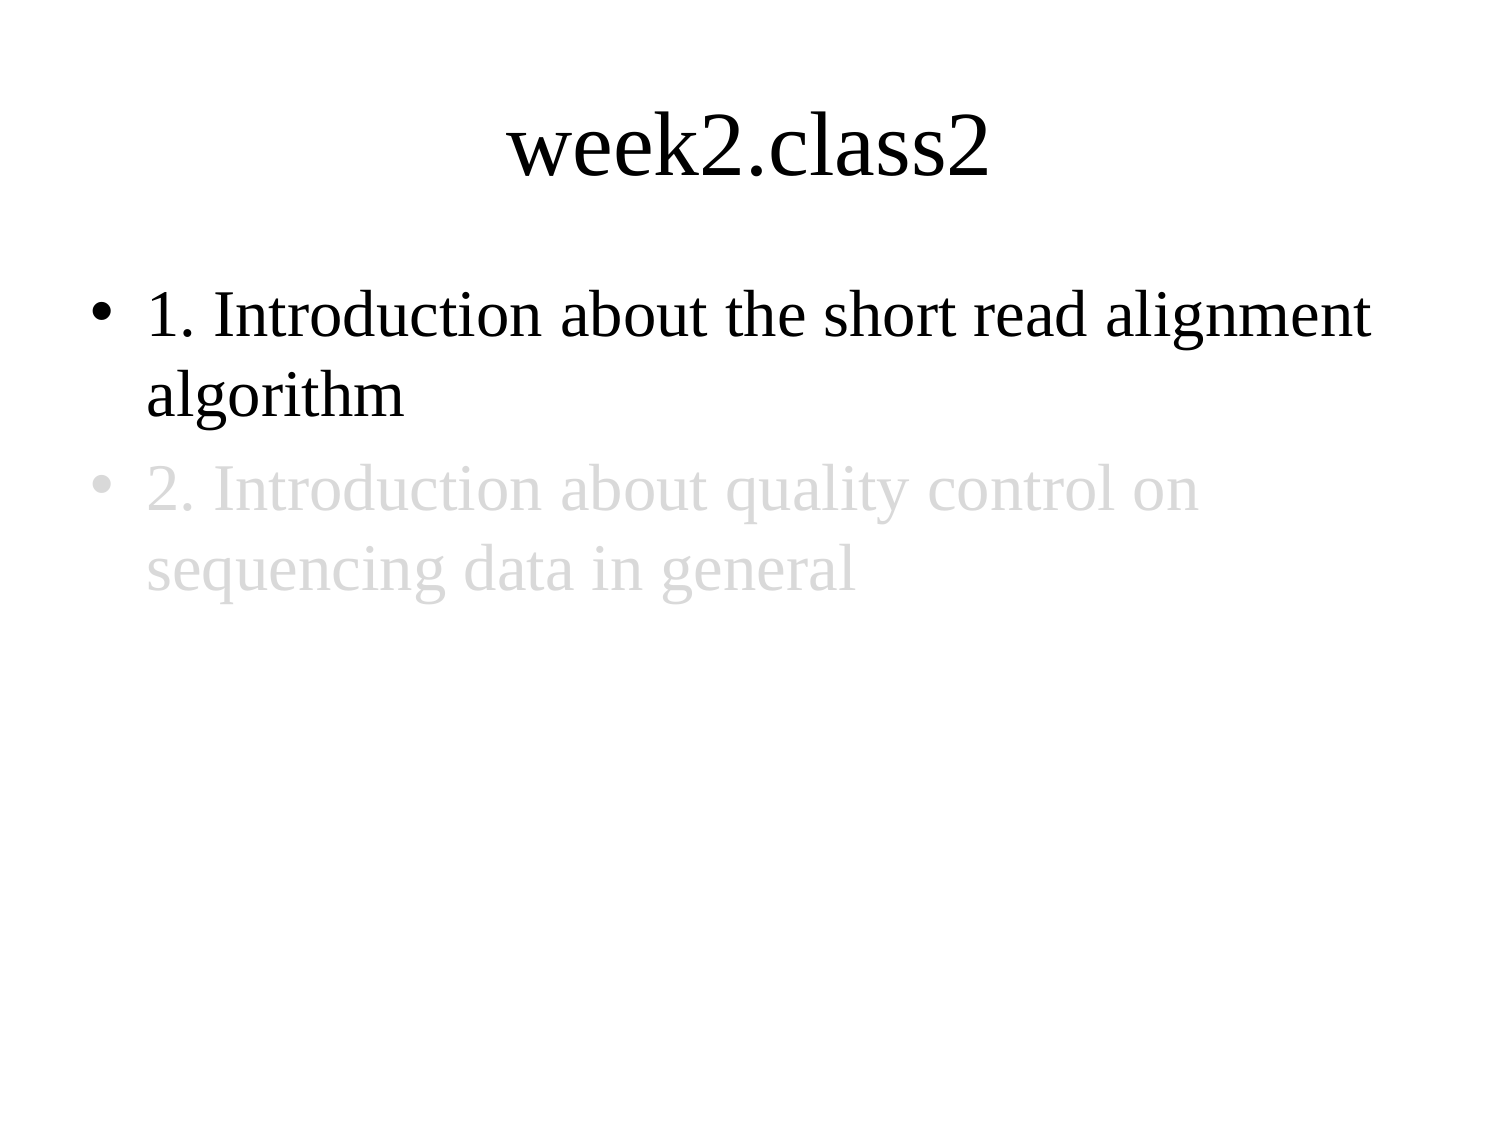

# week2.class2
1. Introduction about the short read alignment algorithm
2. Introduction about quality control on sequencing data in general